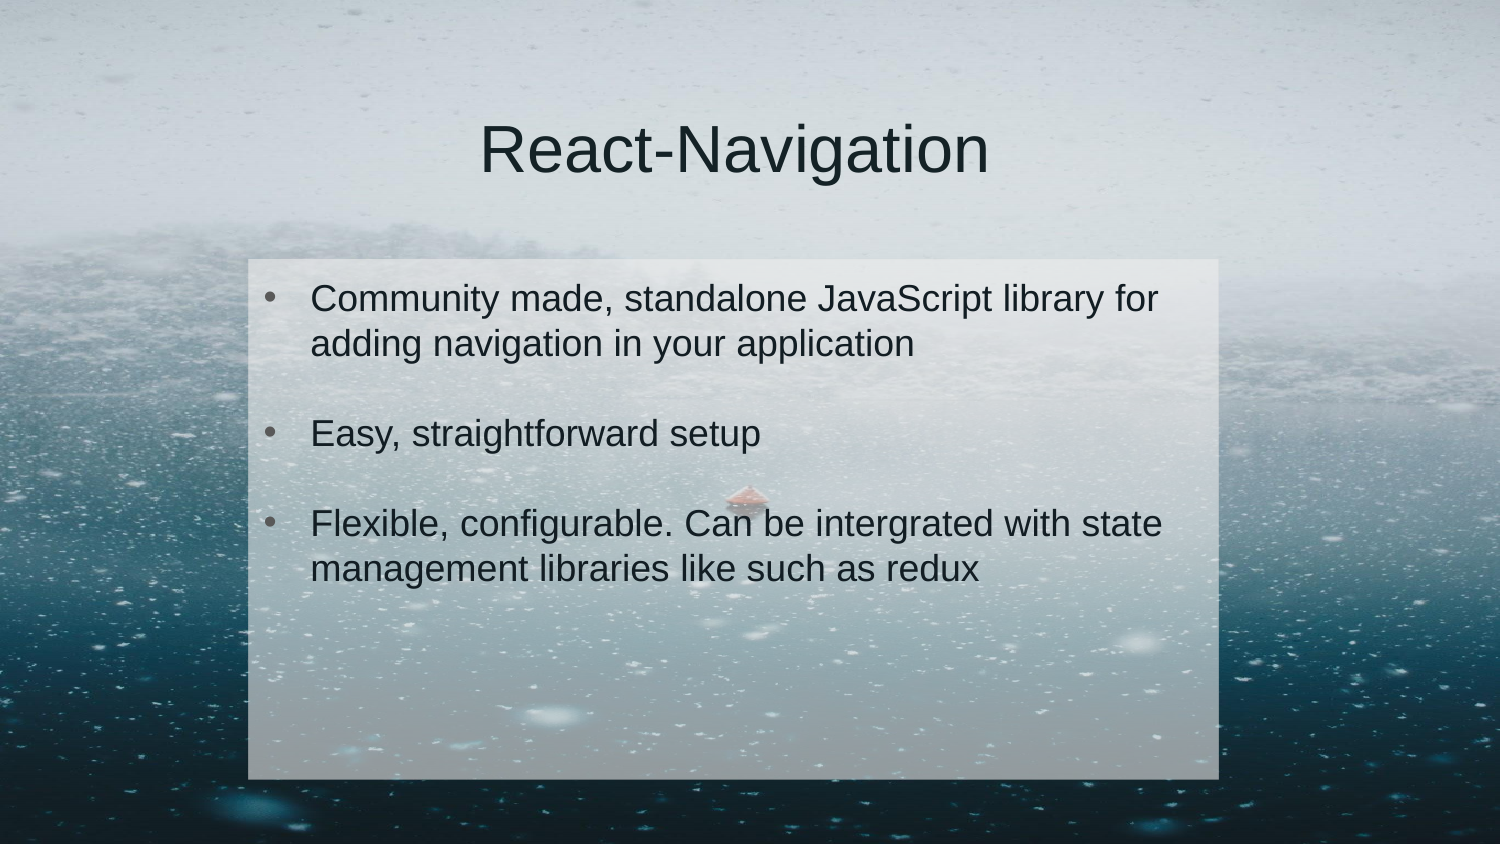

# React-Navigation
Community made, standalone JavaScript library for adding navigation in your application

Easy, straightforward setup

Flexible, configurable. Can be intergrated with state management libraries like such as redux